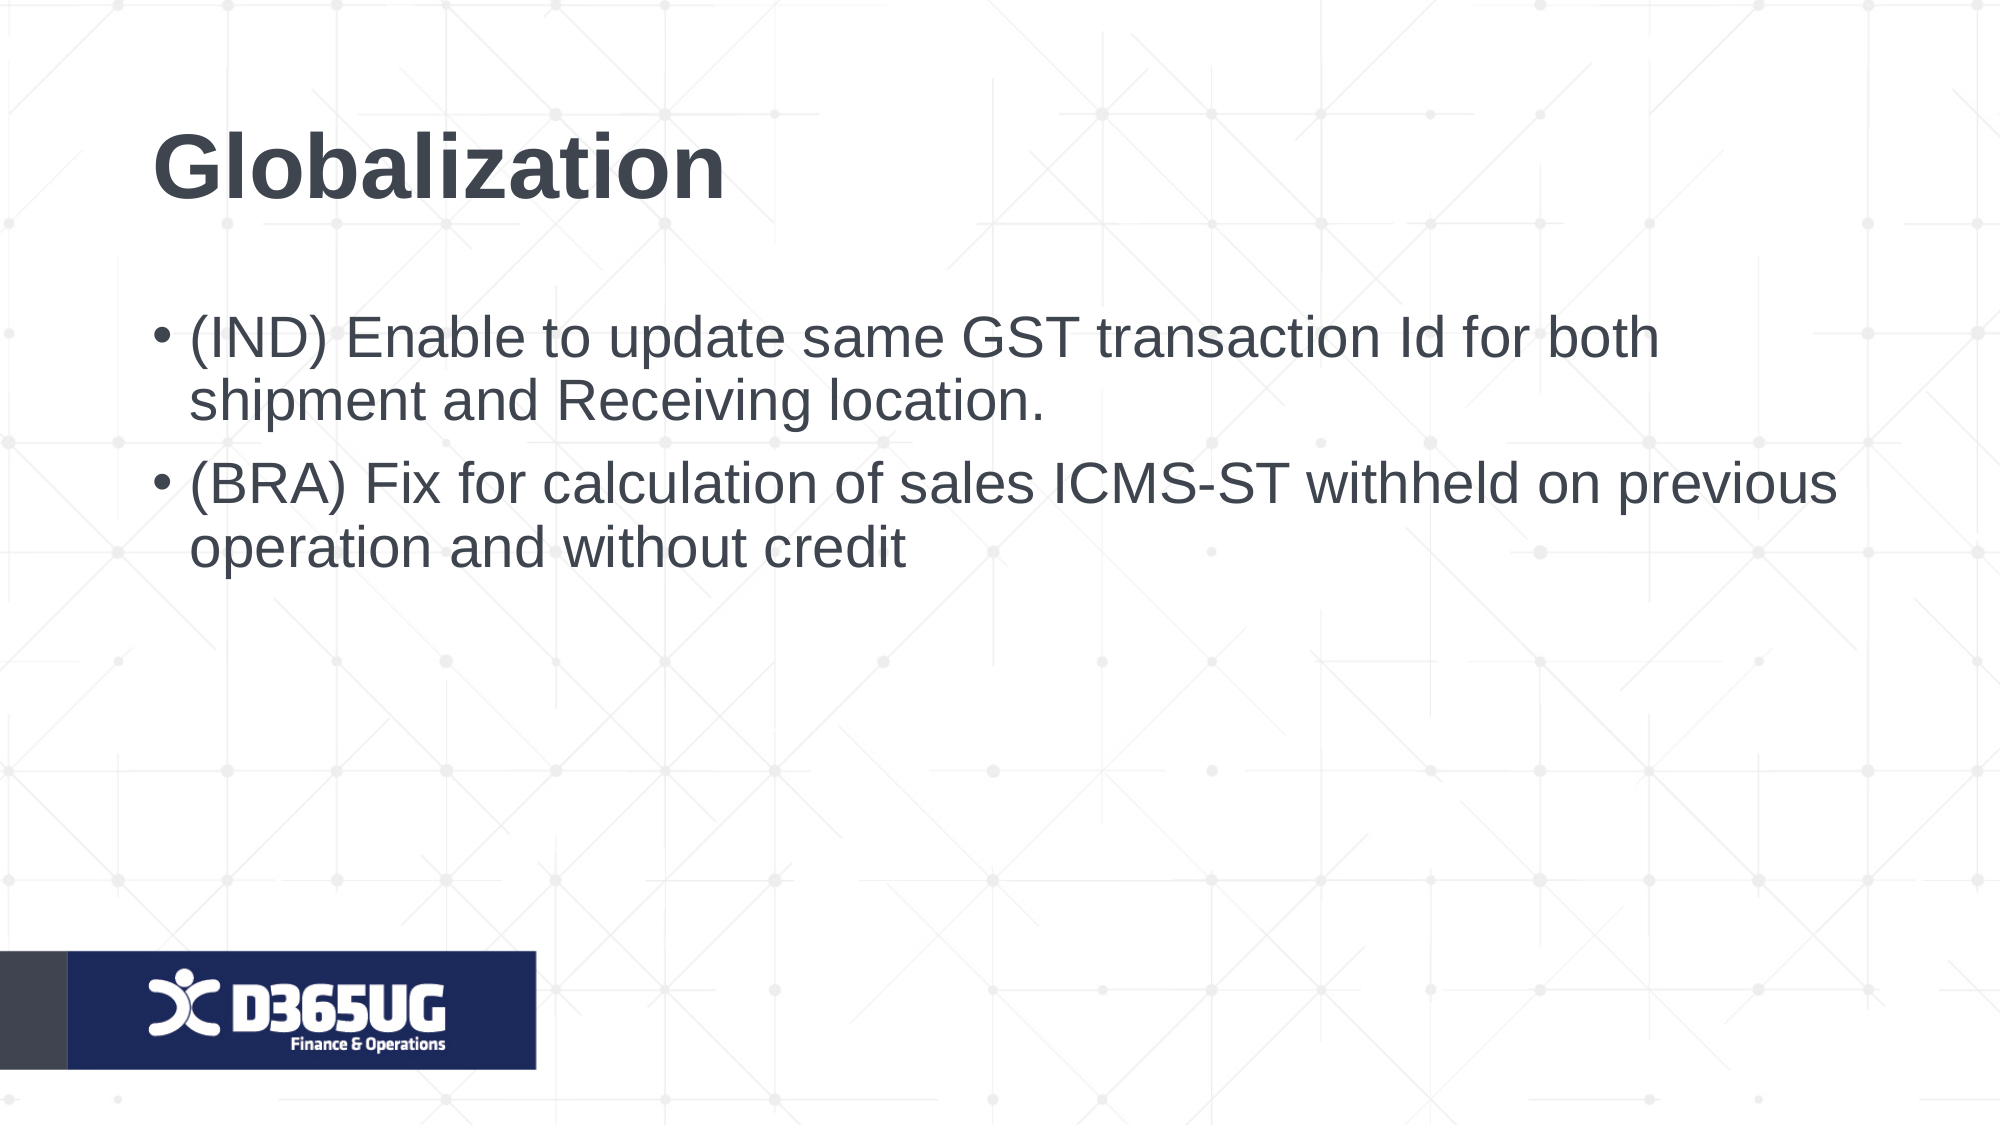

# Globalization
(IND) Enable to update same GST transaction Id for both shipment and Receiving location.
(BRA) Fix for calculation of sales ICMS-ST withheld on previous operation and without credit